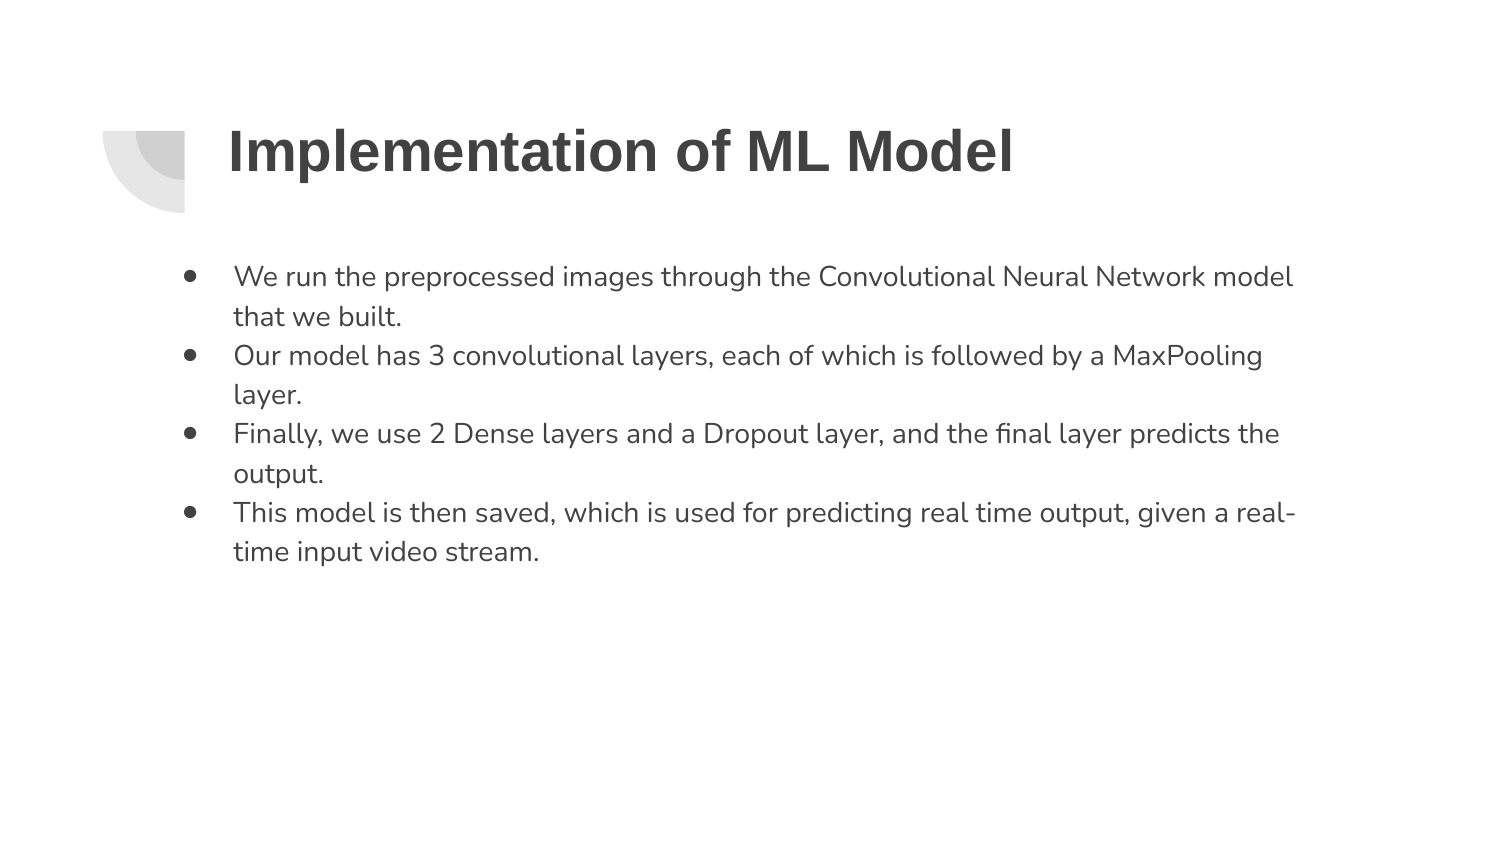

# Implementation of ML Model
We run the preprocessed images through the Convolutional Neural Network model that we built.
Our model has 3 convolutional layers, each of which is followed by a MaxPooling layer.
Finally, we use 2 Dense layers and a Dropout layer, and the final layer predicts the output.
This model is then saved, which is used for predicting real time output, given a real-time input video stream.